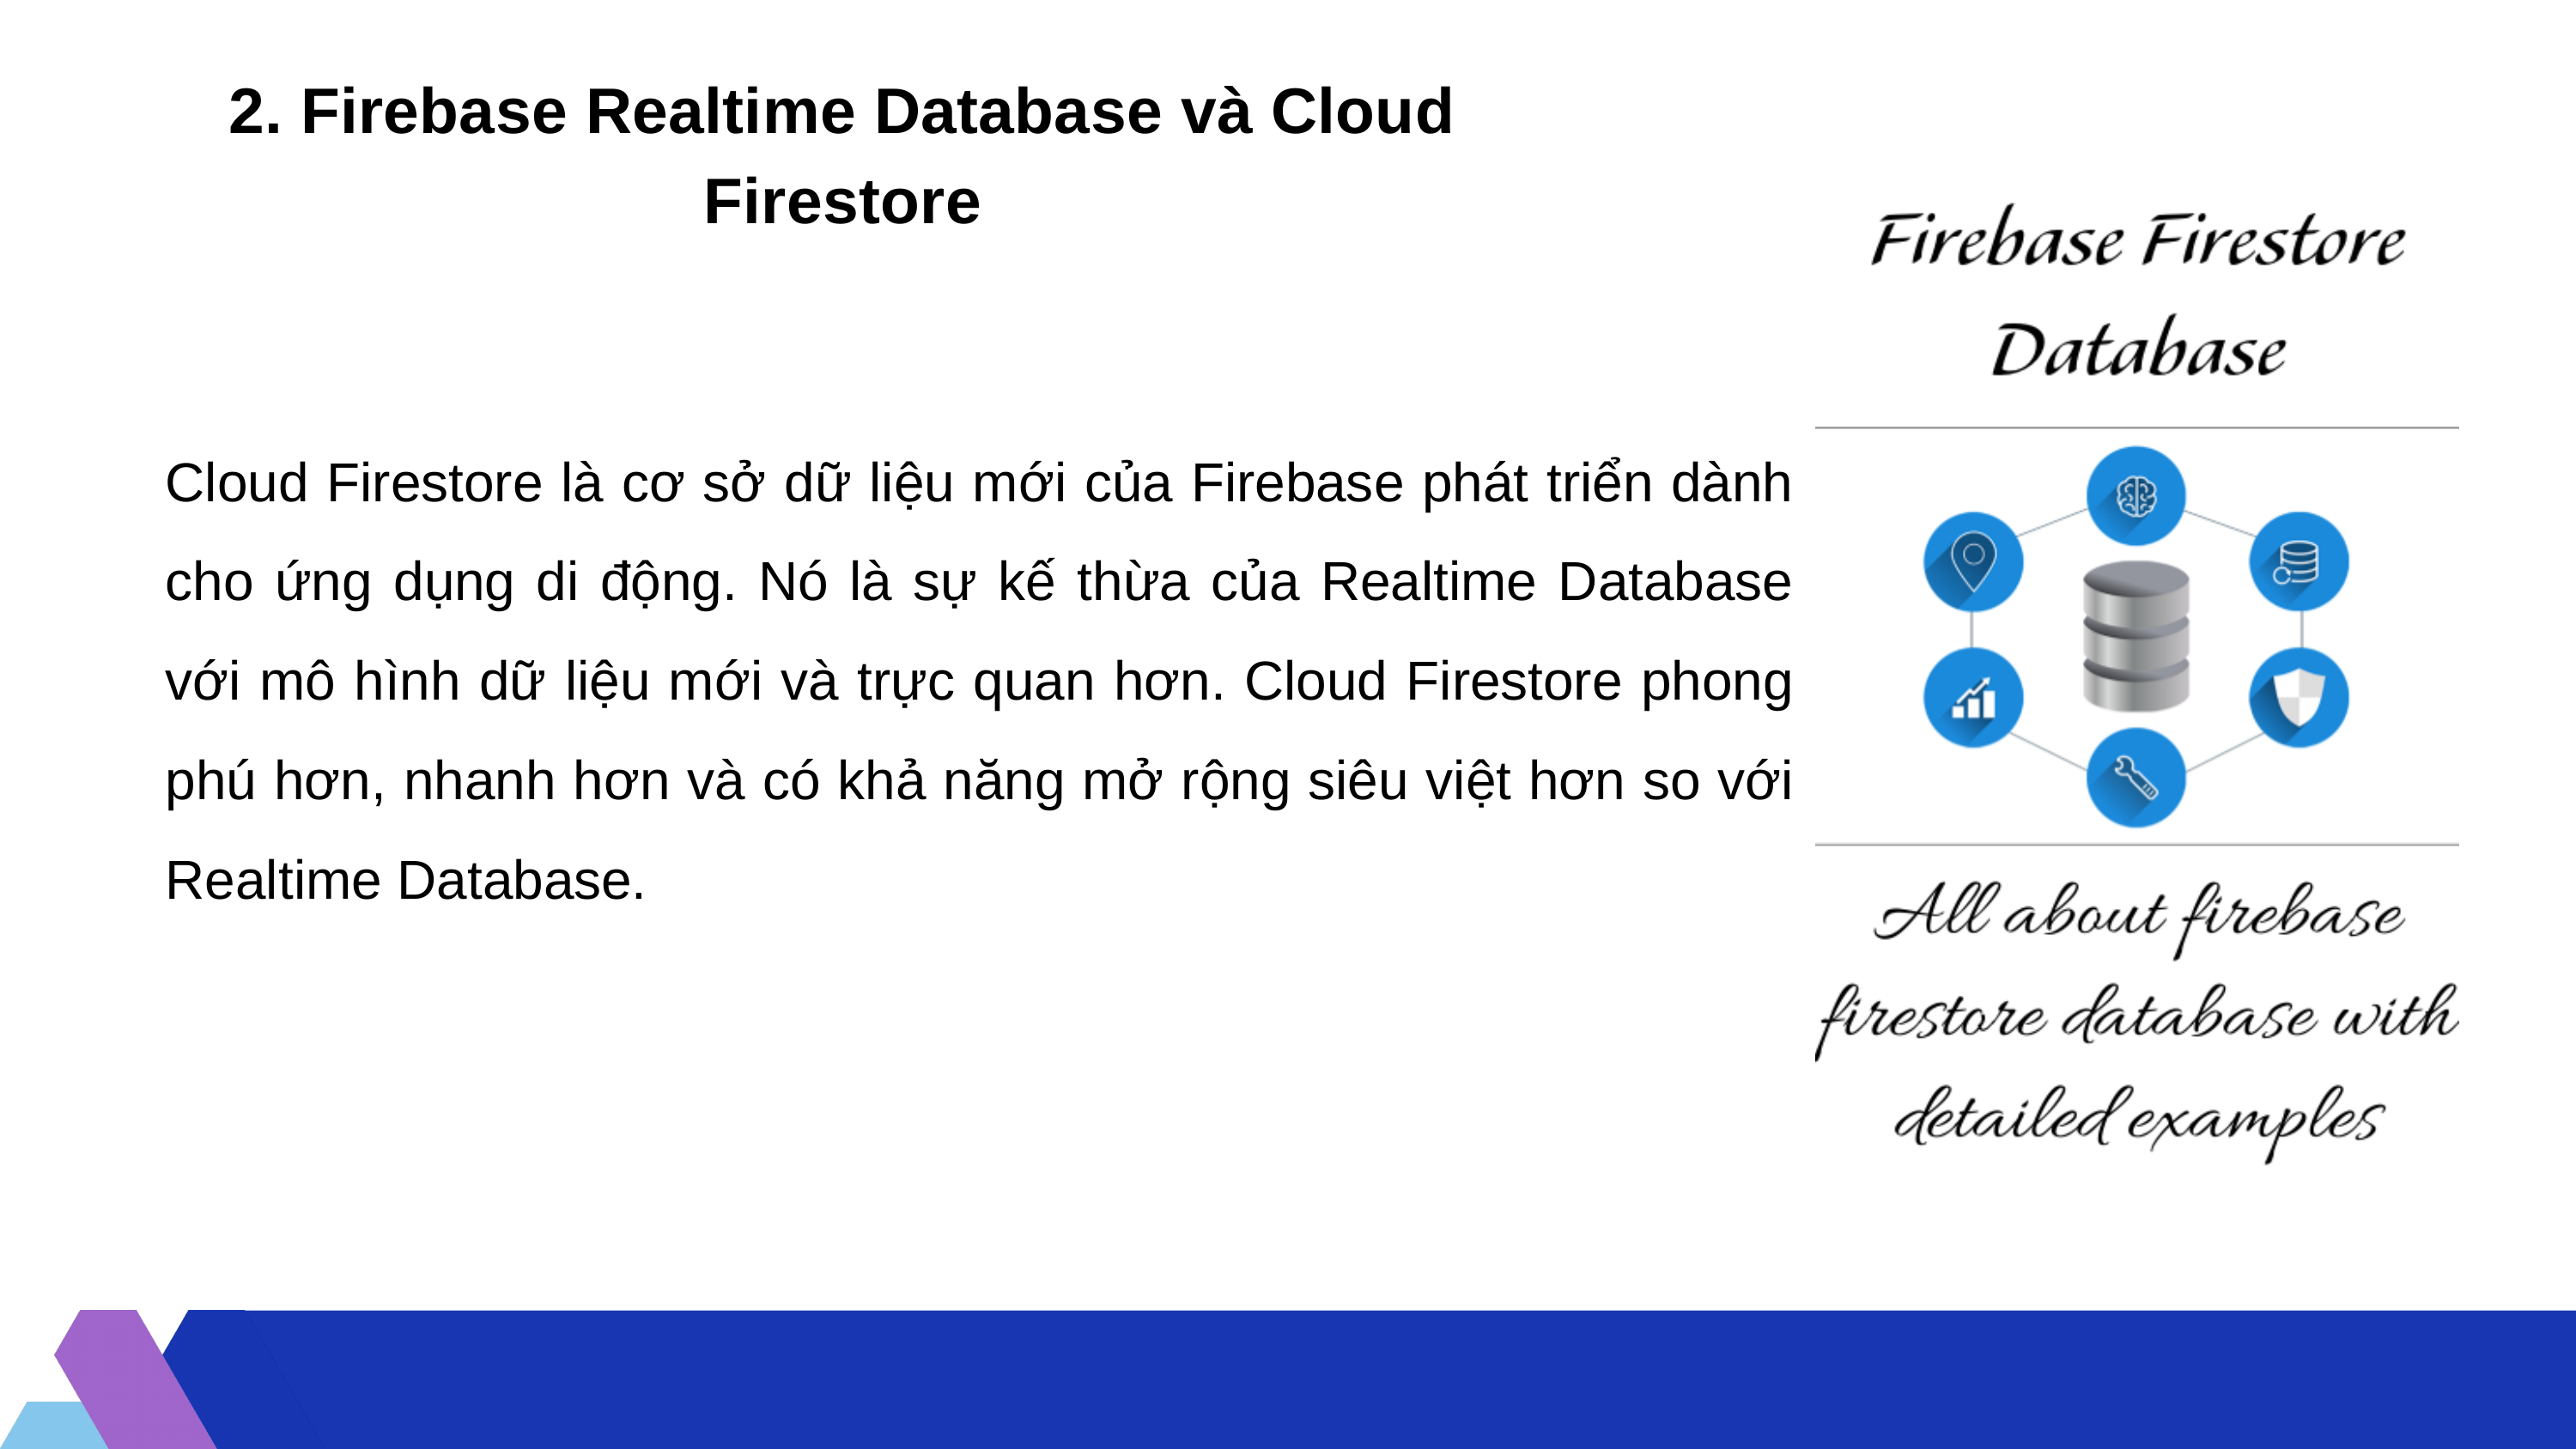

2. Firebase Realtime Database và Cloud Firestore

Cloud Firestore là cơ sở dữ liệu mới của Firebase phát triển dành cho ứng dụng di động. Nó là sự kế thừa của Realtime Database với mô hình dữ liệu mới và trực quan hơn. Cloud Firestore phong phú hơn, nhanh hơn và có khả năng mở rộng siêu việt hơn so với Realtime Database.